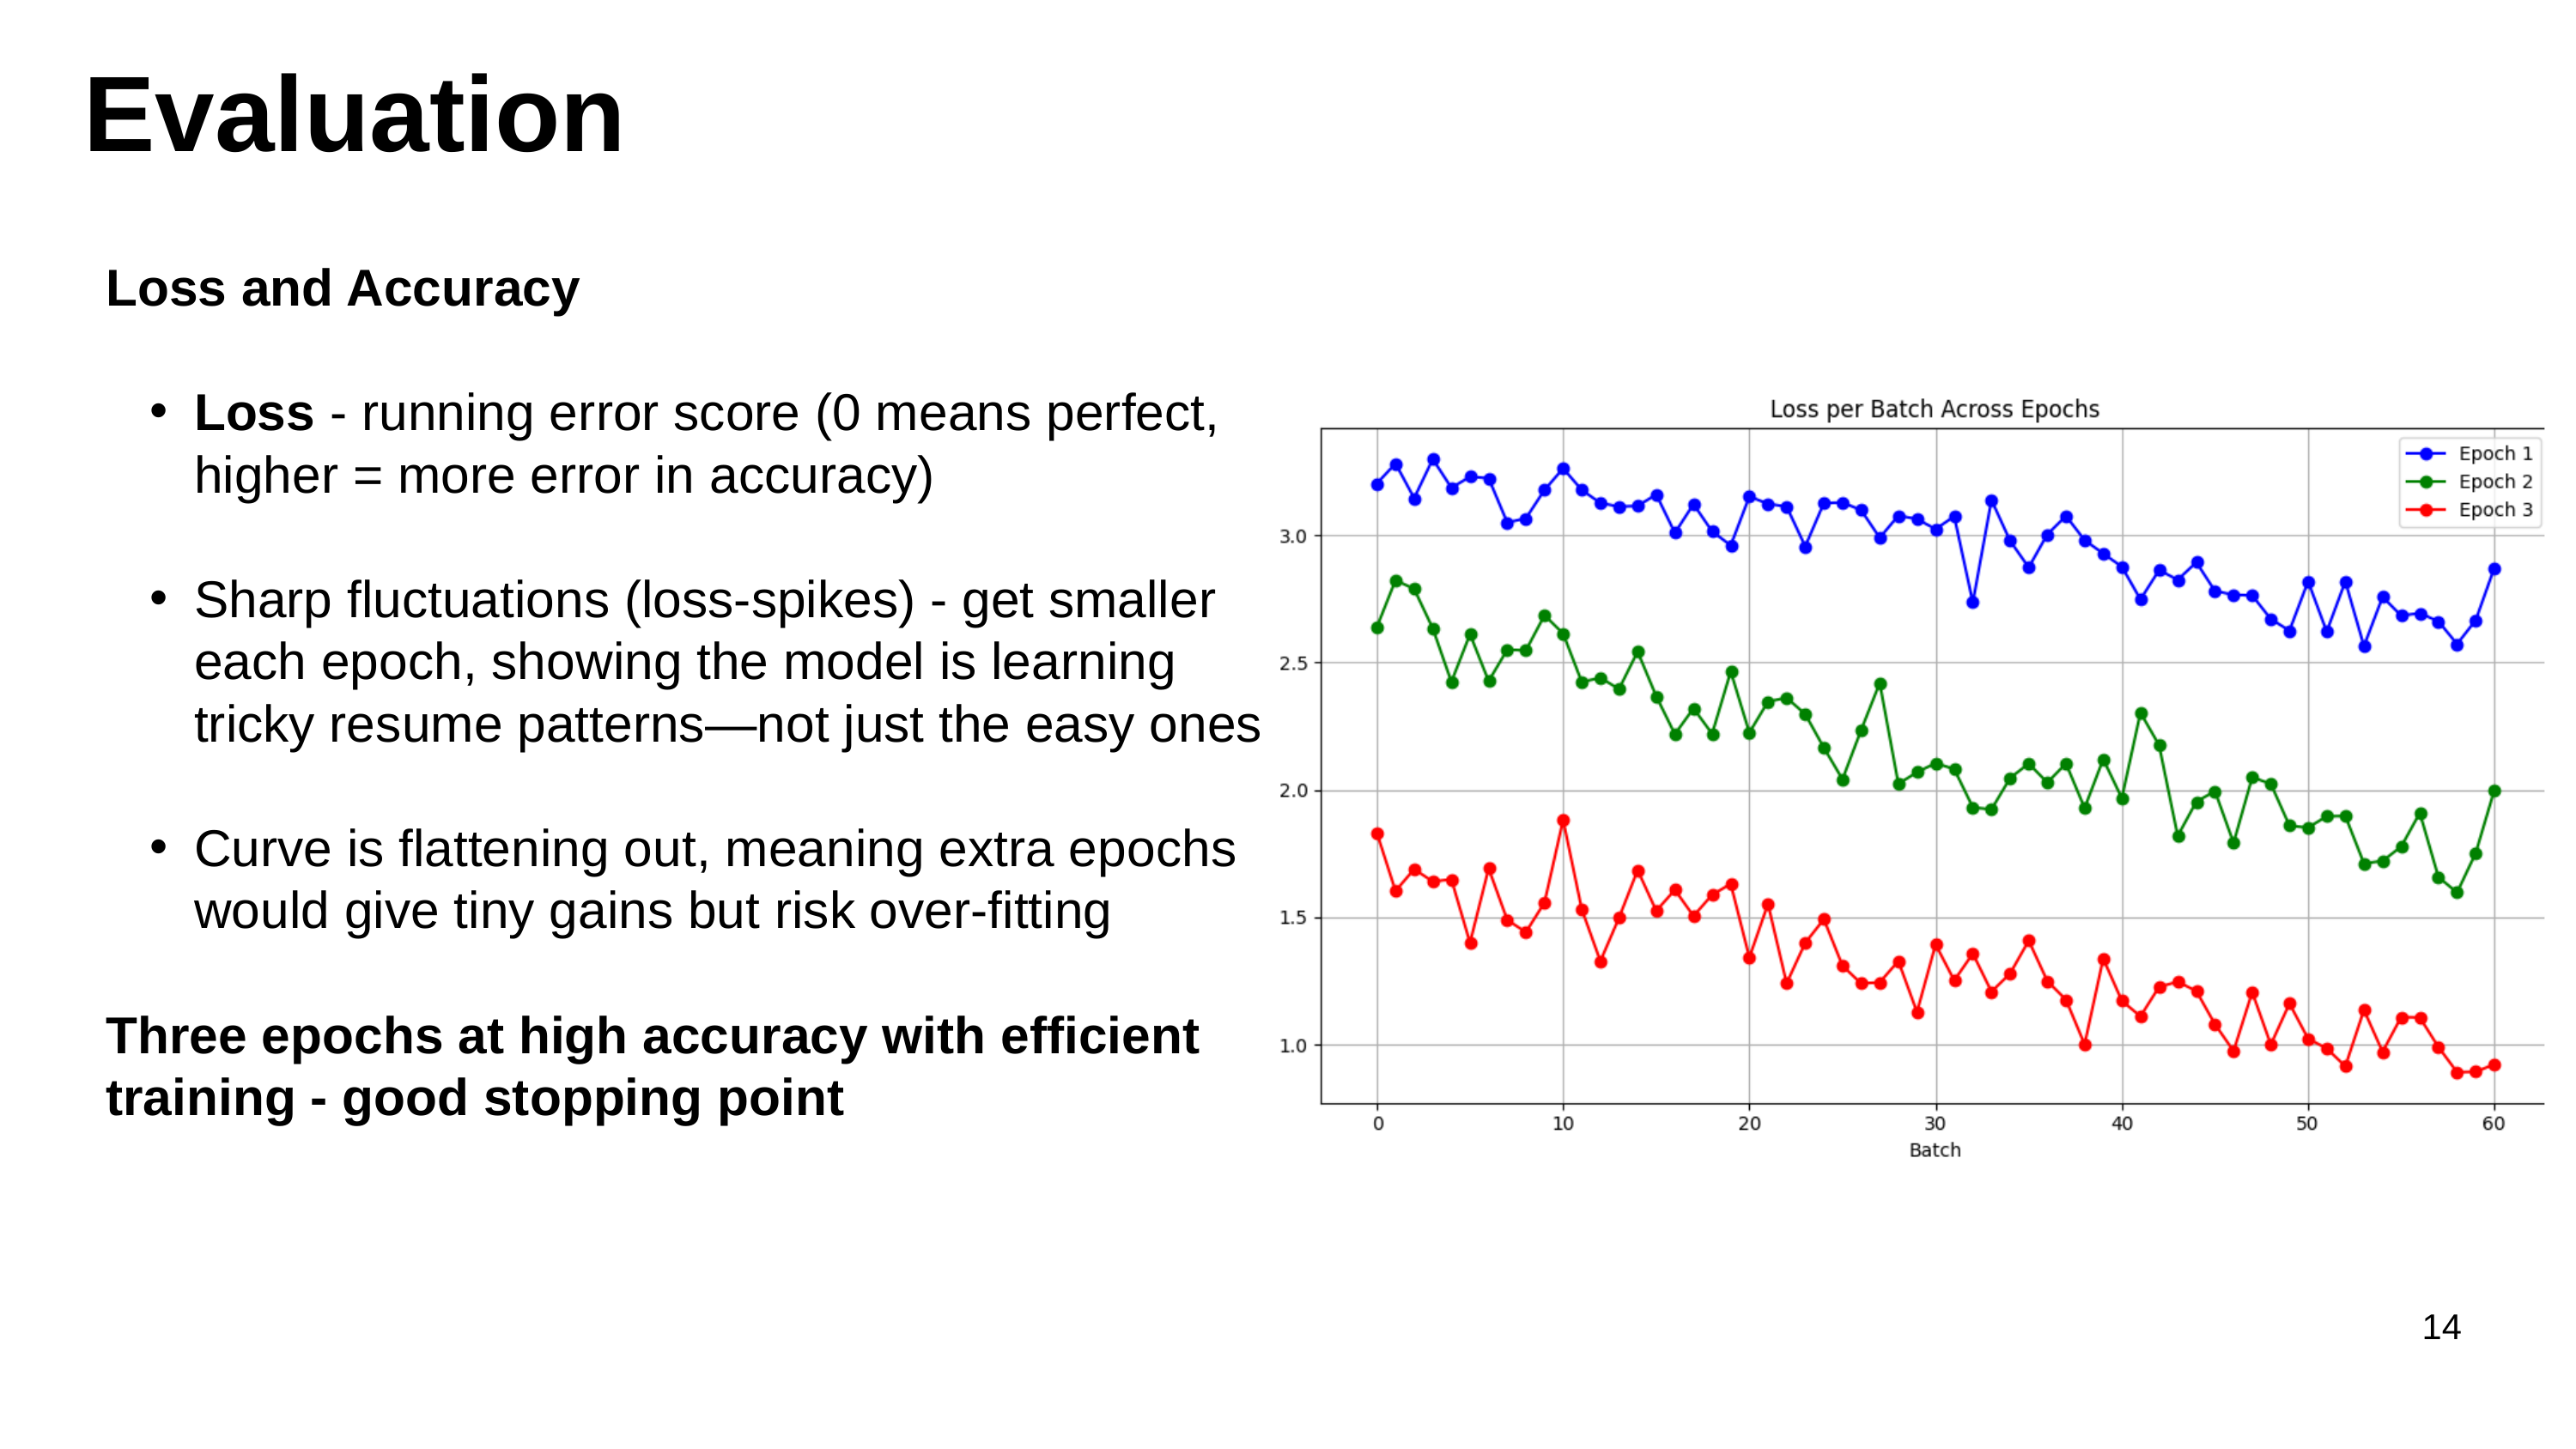

Evaluation
Loss and Accuracy

Loss - running error score (0 means perfect, higher = more error in accuracy)

Sharp fluctuations (loss-spikes) - get smaller each epoch, showing the model is learning tricky resume patterns—not just the easy ones

Curve is flattening out, meaning extra epochs would give tiny gains but risk over-fitting

Three epochs at high accuracy with efficient training - good stopping point

14